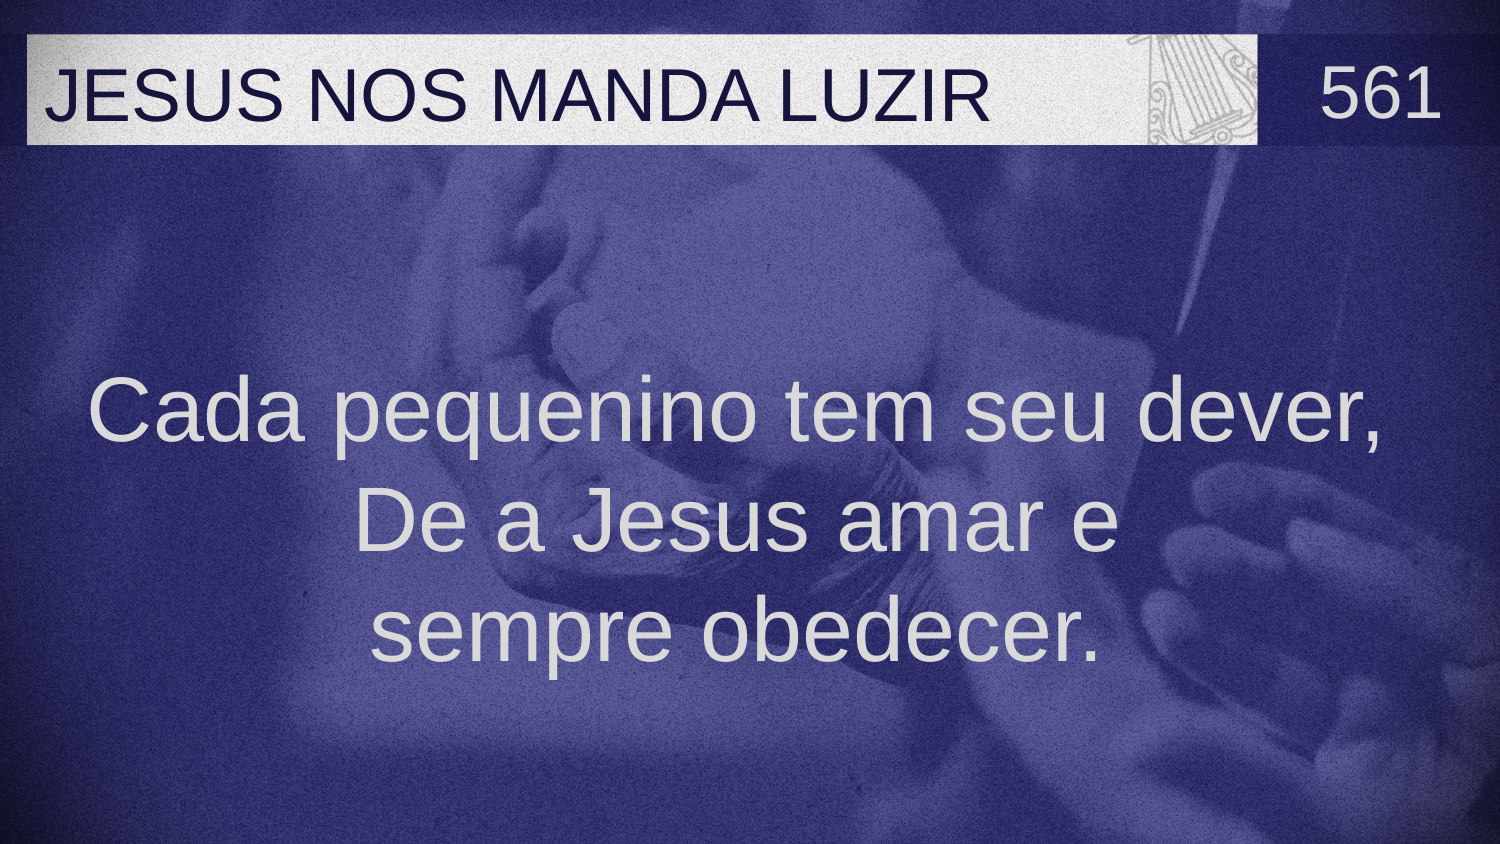

# JESUS NOS MANDA LUZIR
561
Cada pequenino tem seu dever,
De a Jesus amar e
sempre obedecer.